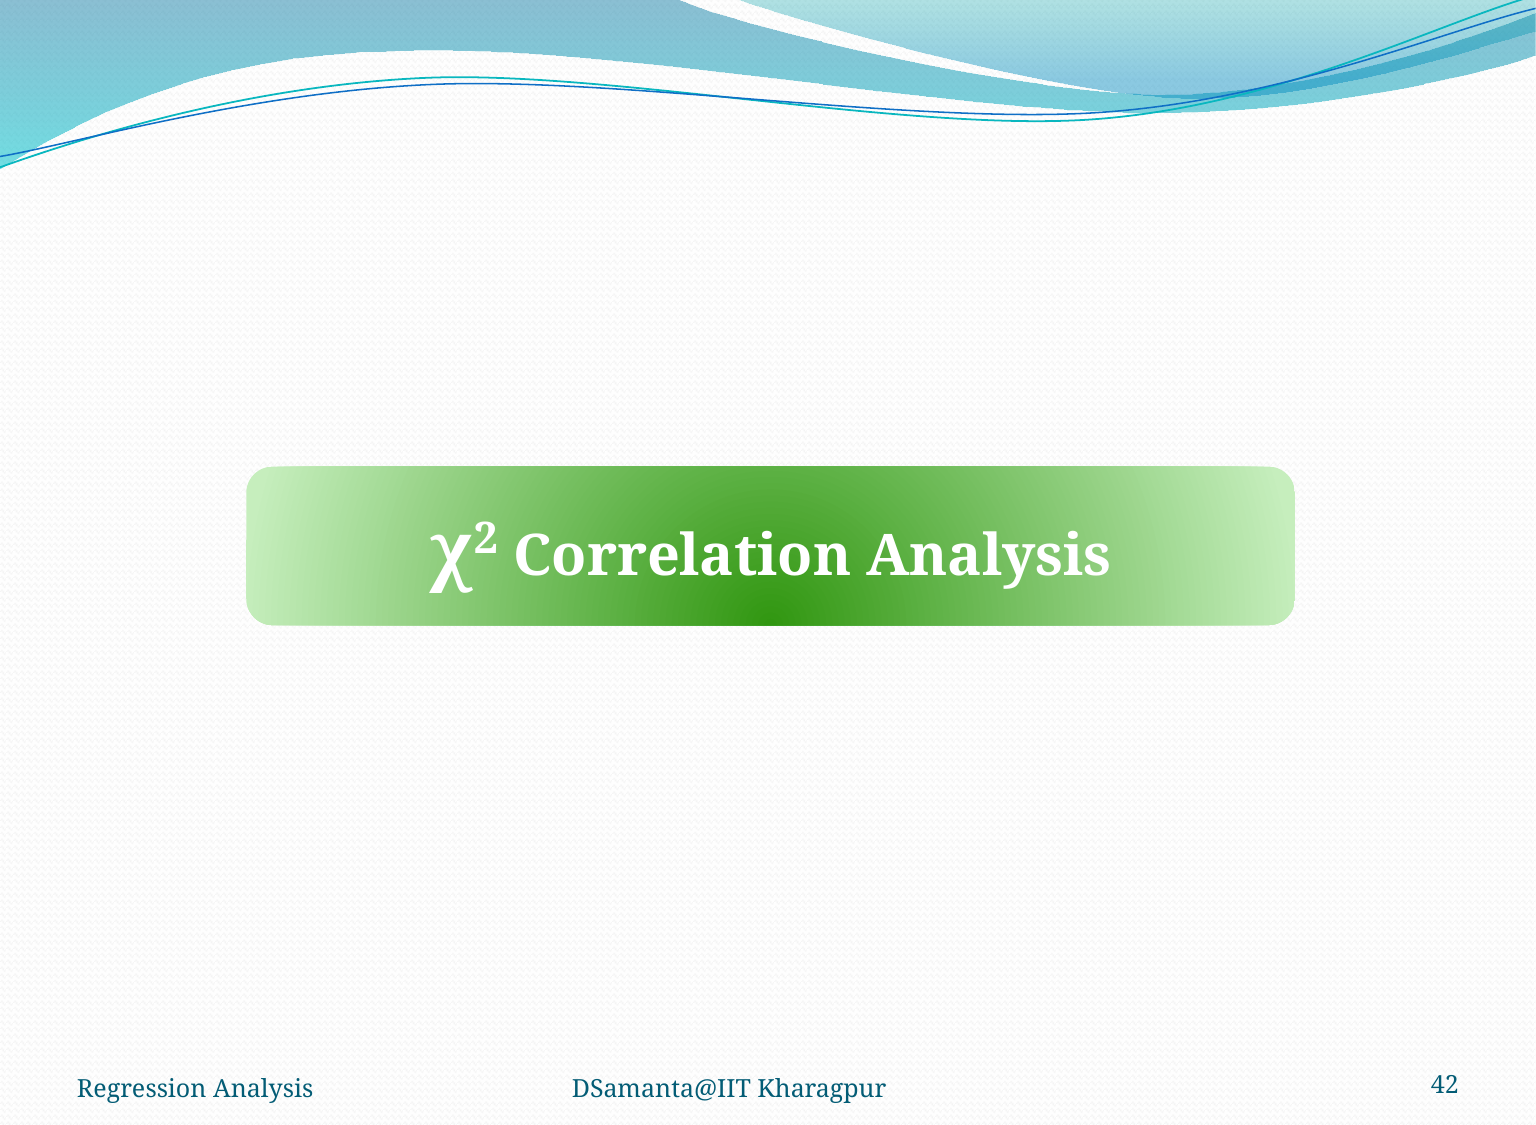

χ2 Correlation Analysis
Regression Analysis
DSamanta@IIT Kharagpur
42